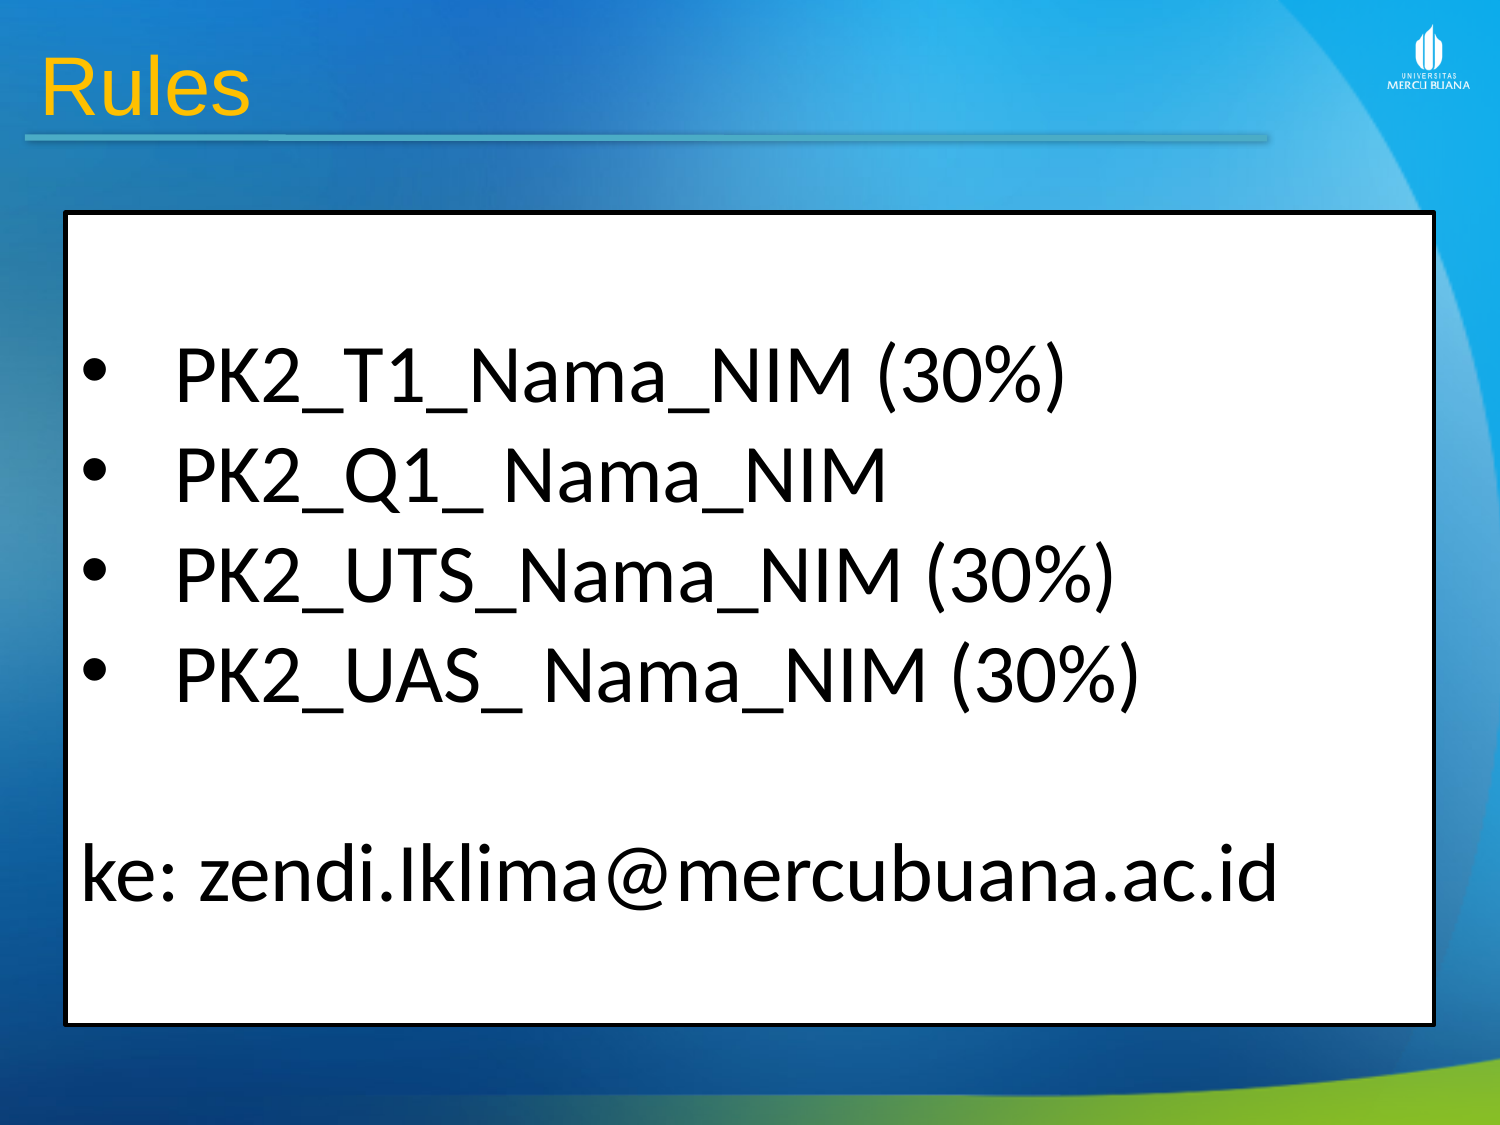

Rules
PK2_T1_Nama_NIM (30%)
PK2_Q1_ Nama_NIM
PK2_UTS_Nama_NIM (30%)
PK2_UAS_ Nama_NIM (30%)

ke: zendi.Iklima@mercubuana.ac.id